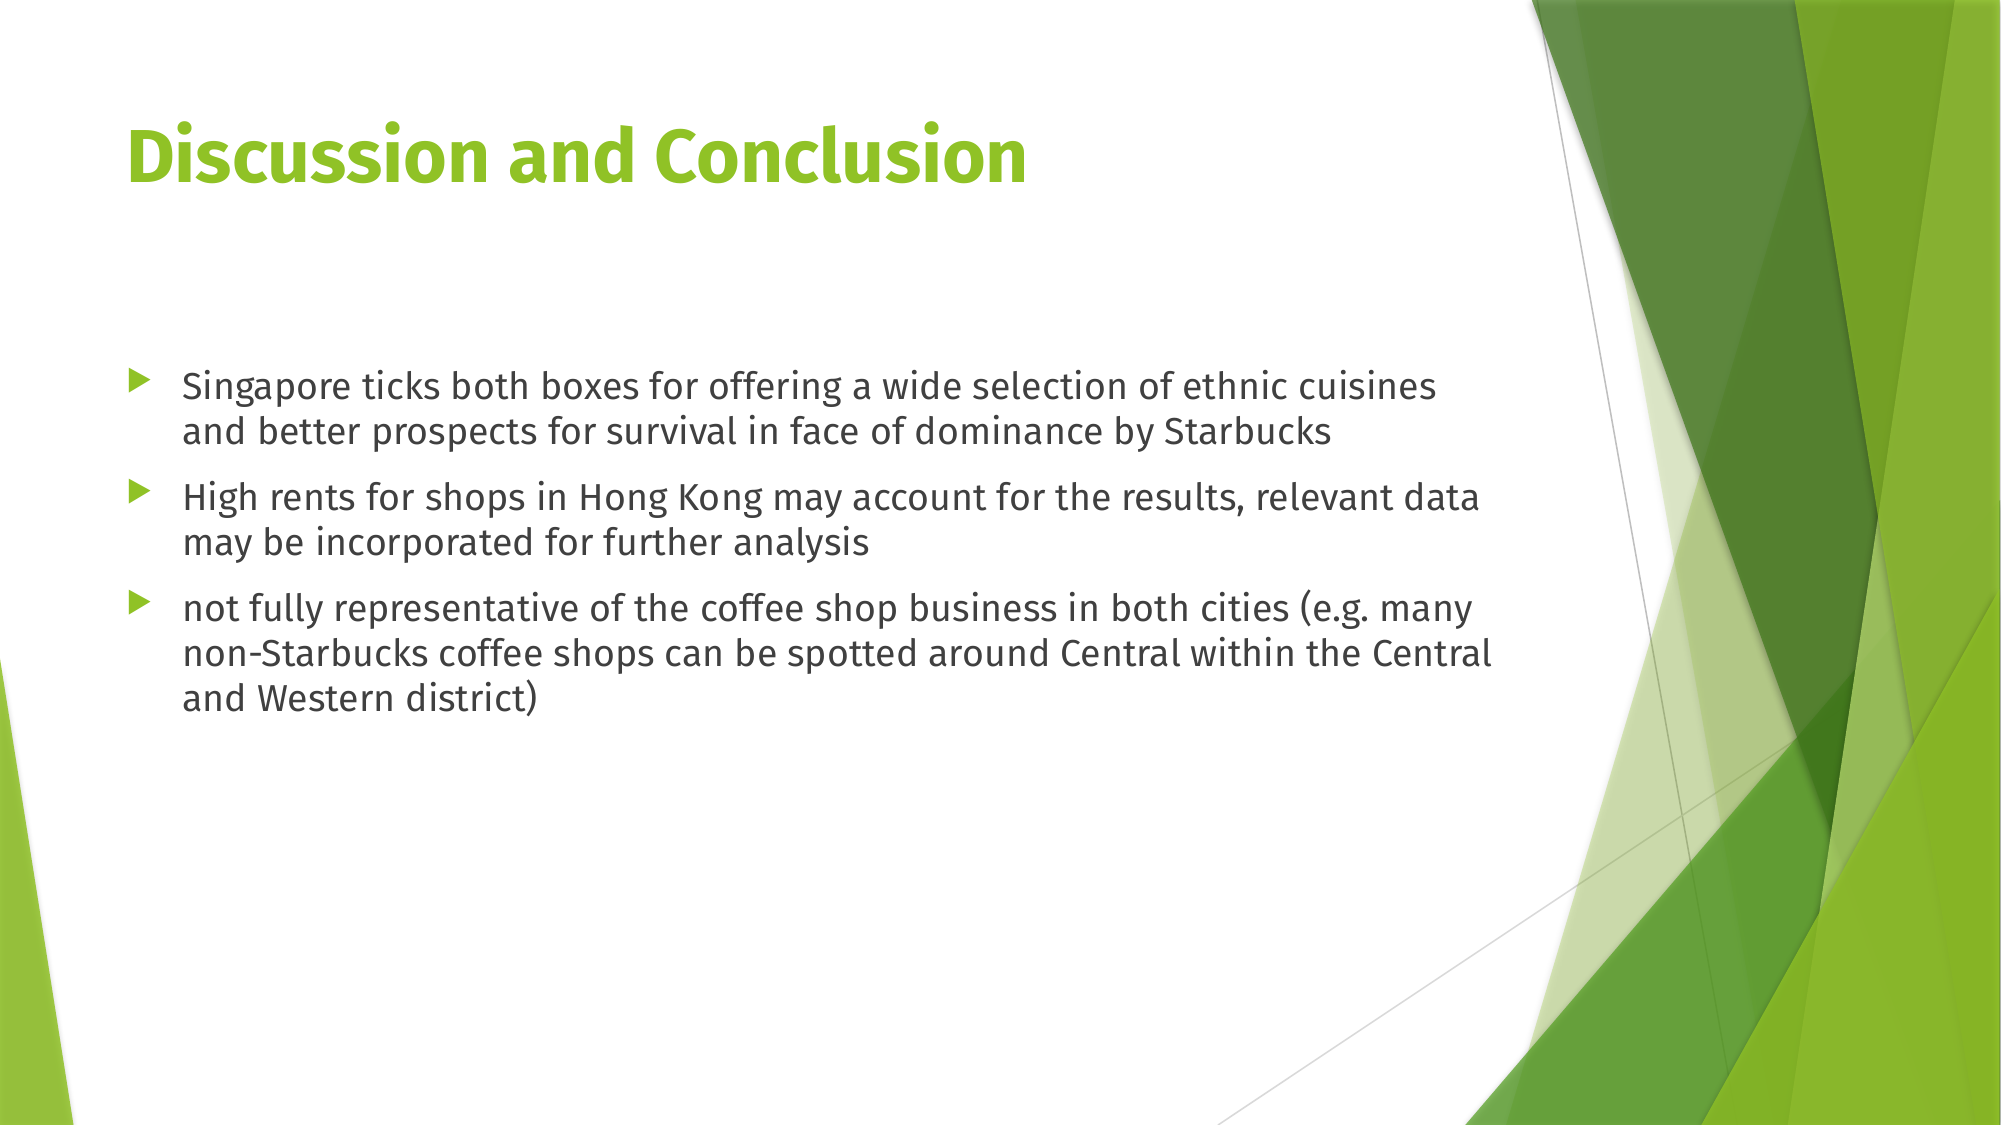

# Discussion and Conclusion
Singapore ticks both boxes for offering a wide selection of ethnic cuisines and better prospects for survival in face of dominance by Starbucks
High rents for shops in Hong Kong may account for the results, relevant data may be incorporated for further analysis
not fully representative of the coffee shop business in both cities (e.g. many non-Starbucks coffee shops can be spotted around Central within the Central and Western district)